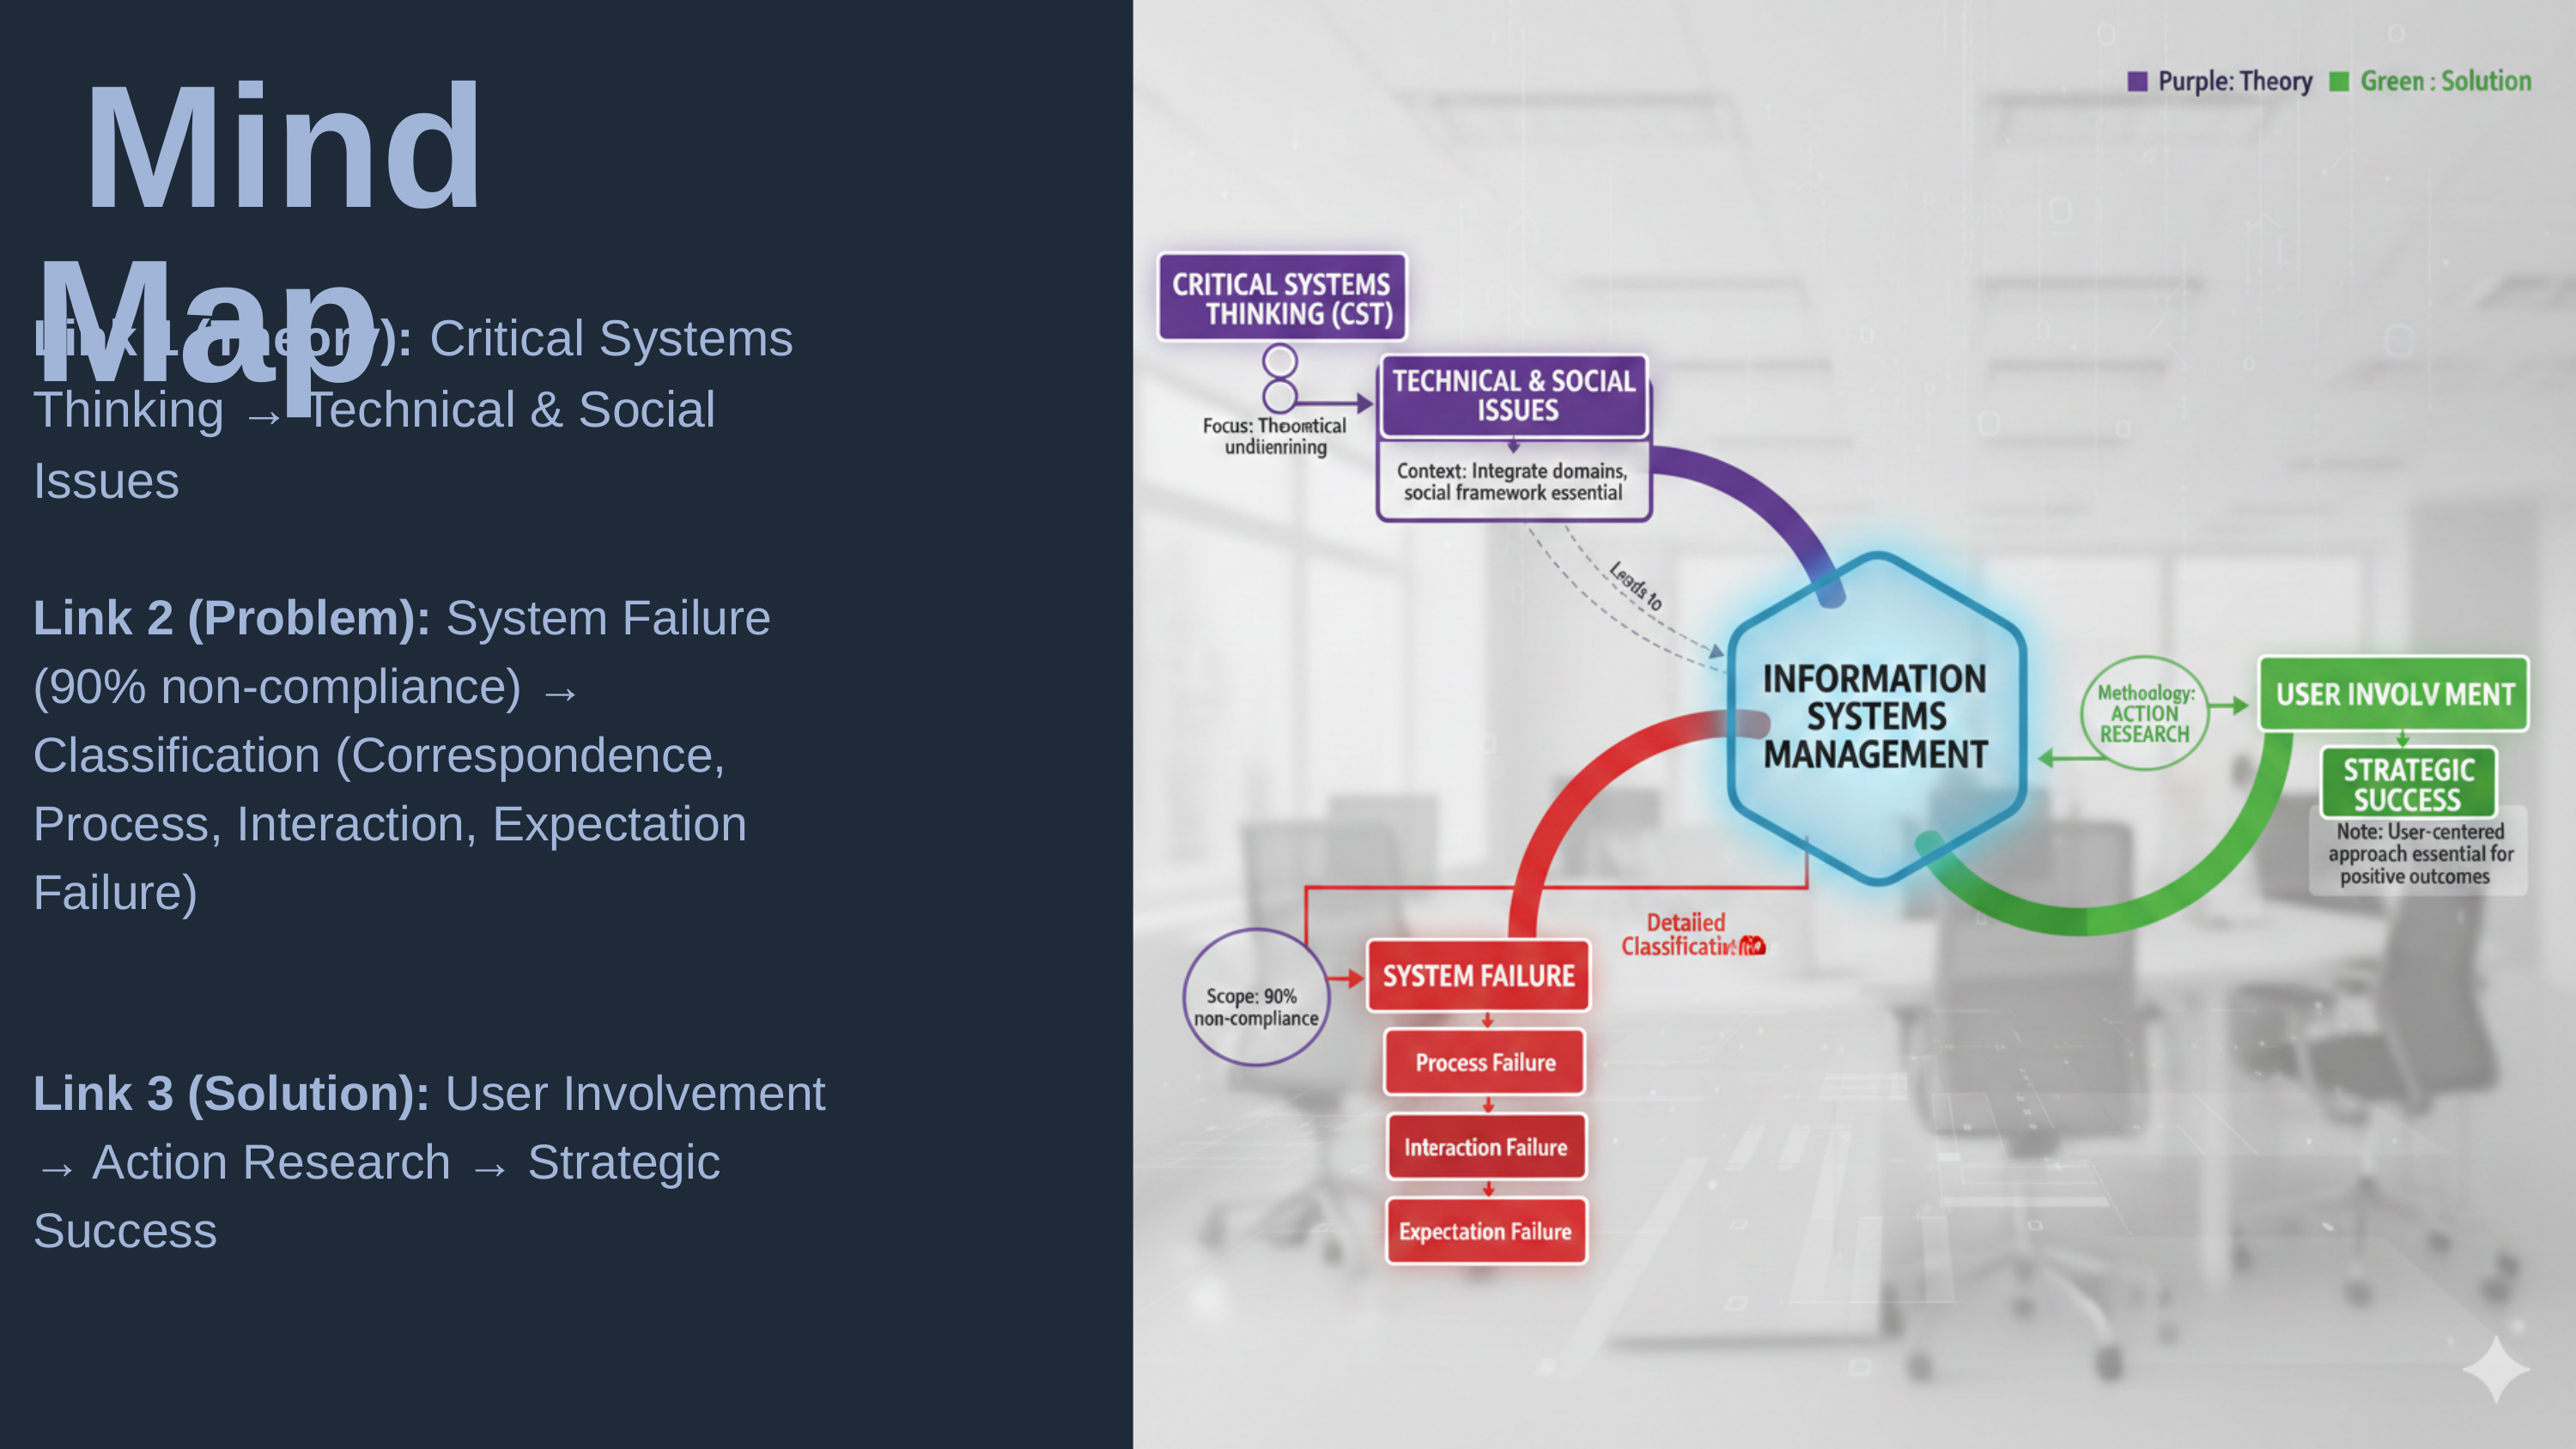

Mind Map
Link 1 (Theory): Critical Systems Thinking → Technical & Social Issues
Link 2 (Problem): System Failure (90% non-compliance) → Classification (Correspondence, Process, Interaction, Expectation Failure)
Link 3 (Solution): User Involvement → Action Research → Strategic Success